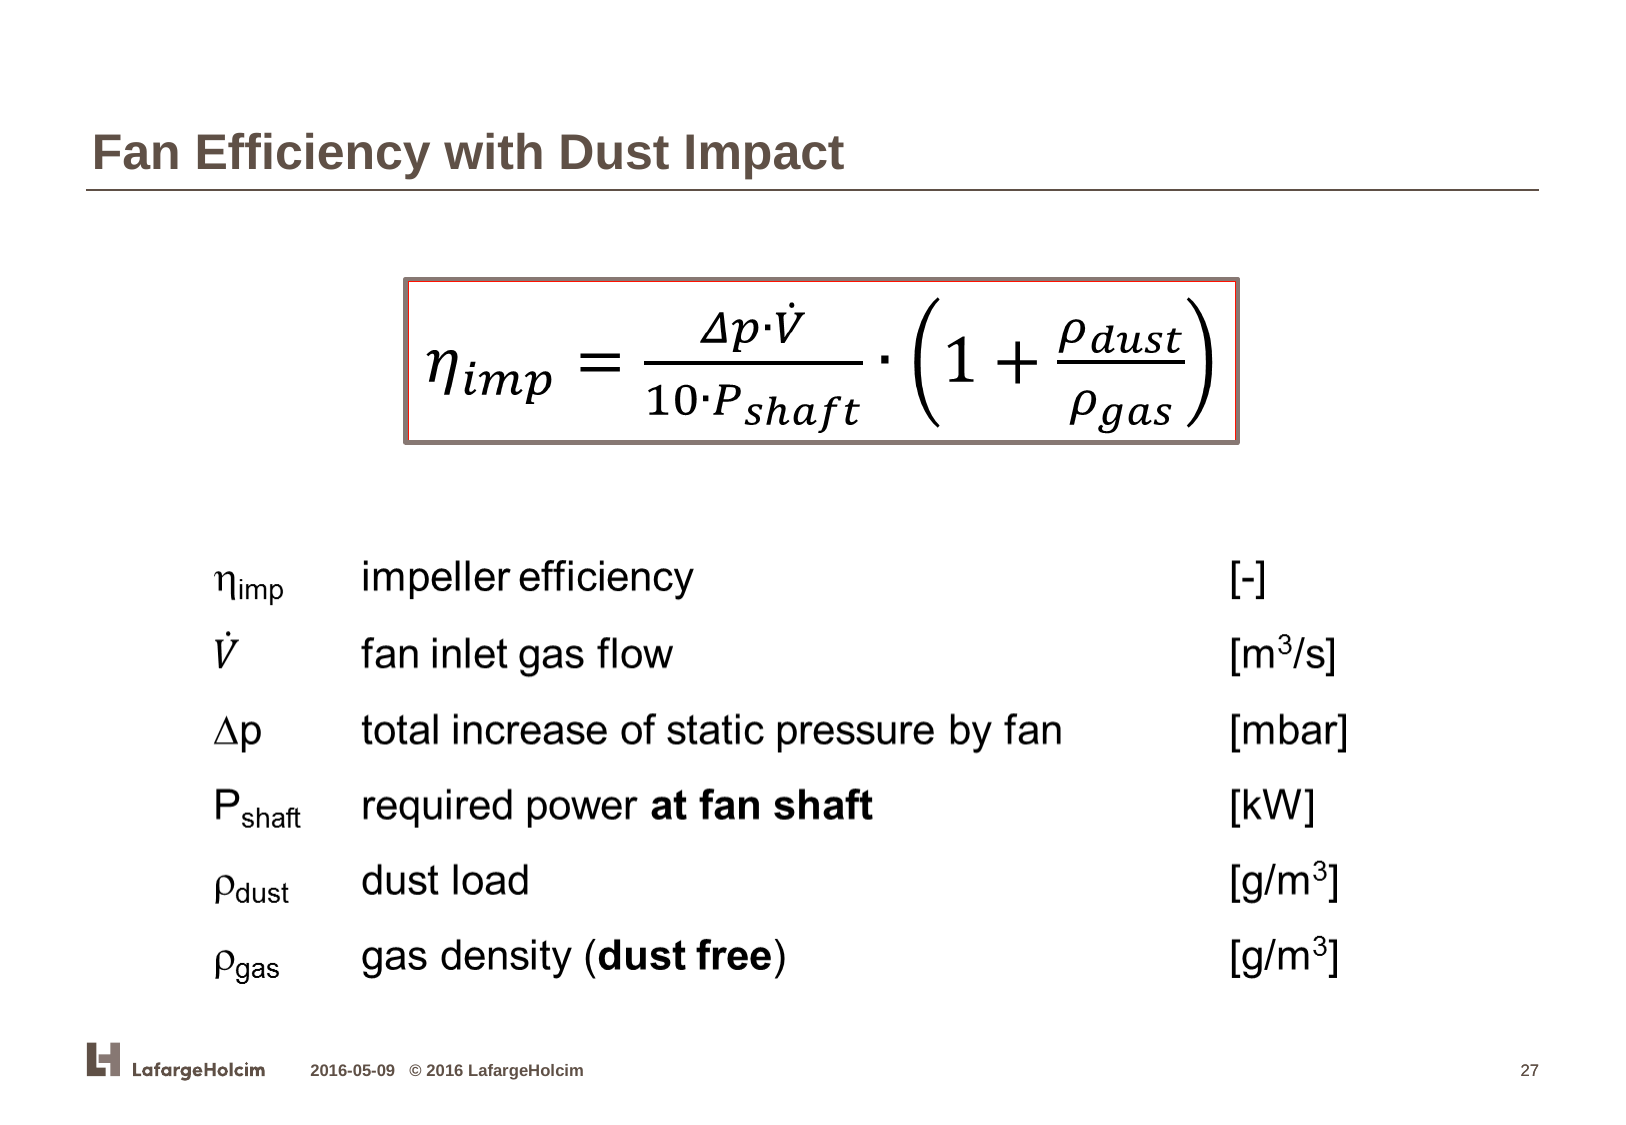

Fan Efficiency with Dust Impact

2016-05-09   © 2016 LafargeHolcim
27
27